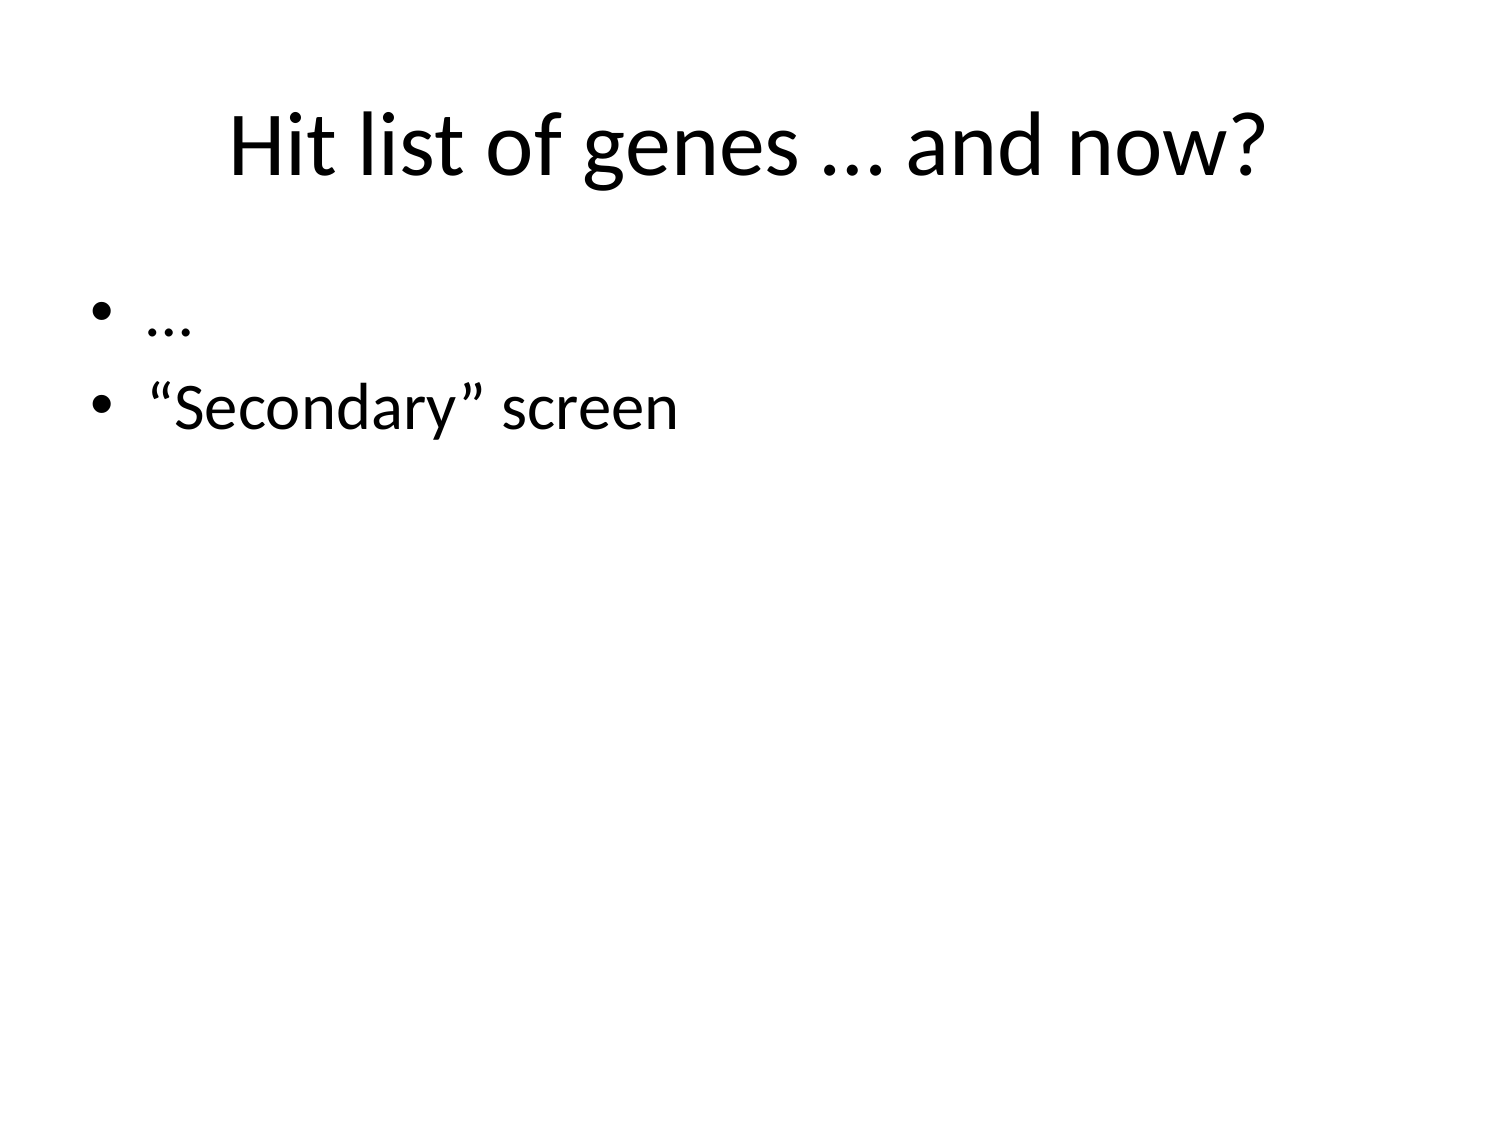

# Hit list of genes … and now?
…
“Secondary” screen